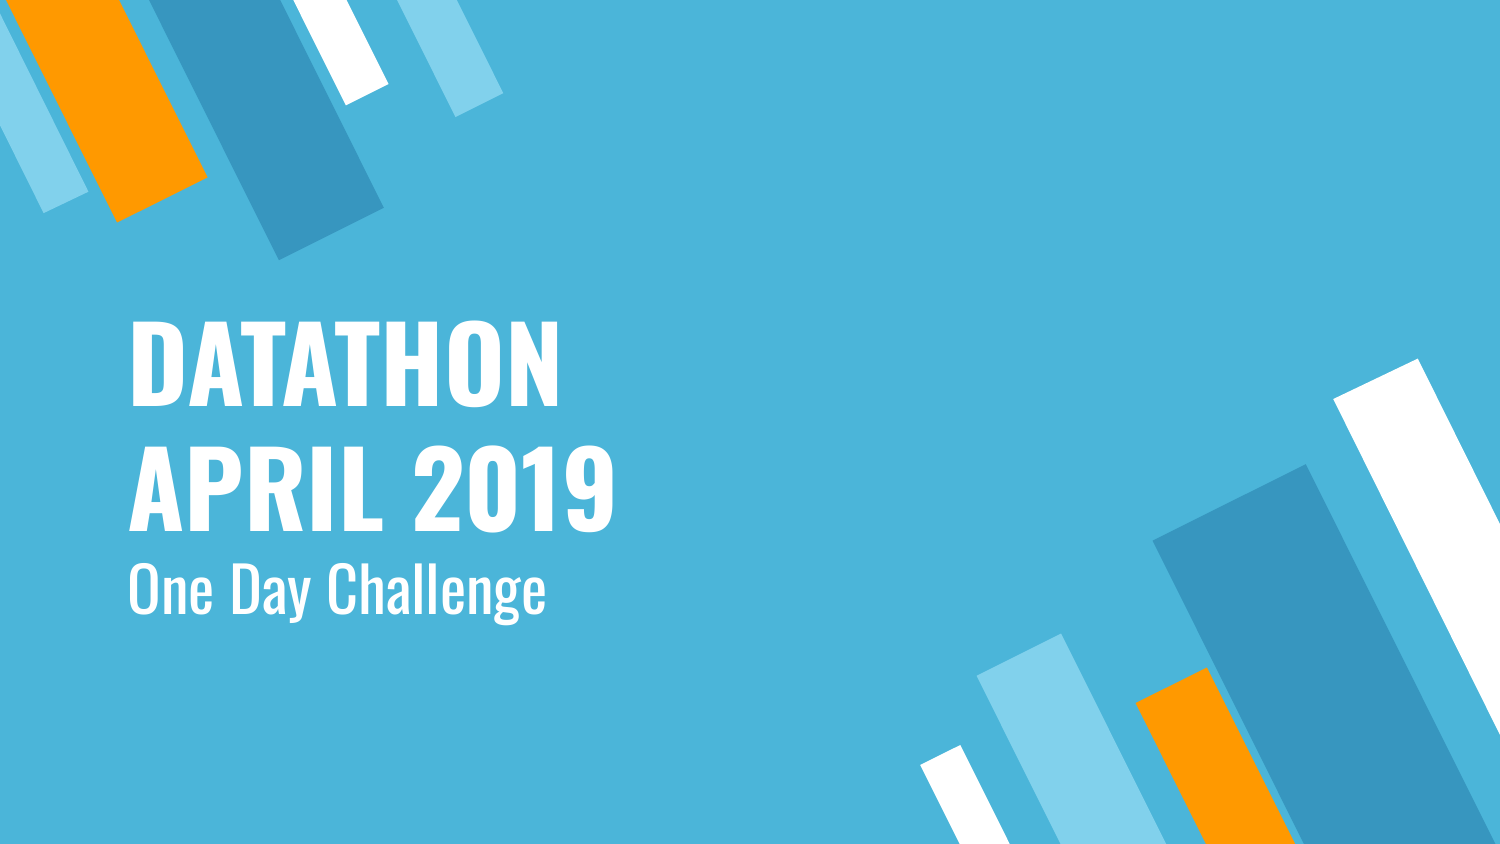

# DATATHON
APRIL 2019
One Day Challenge